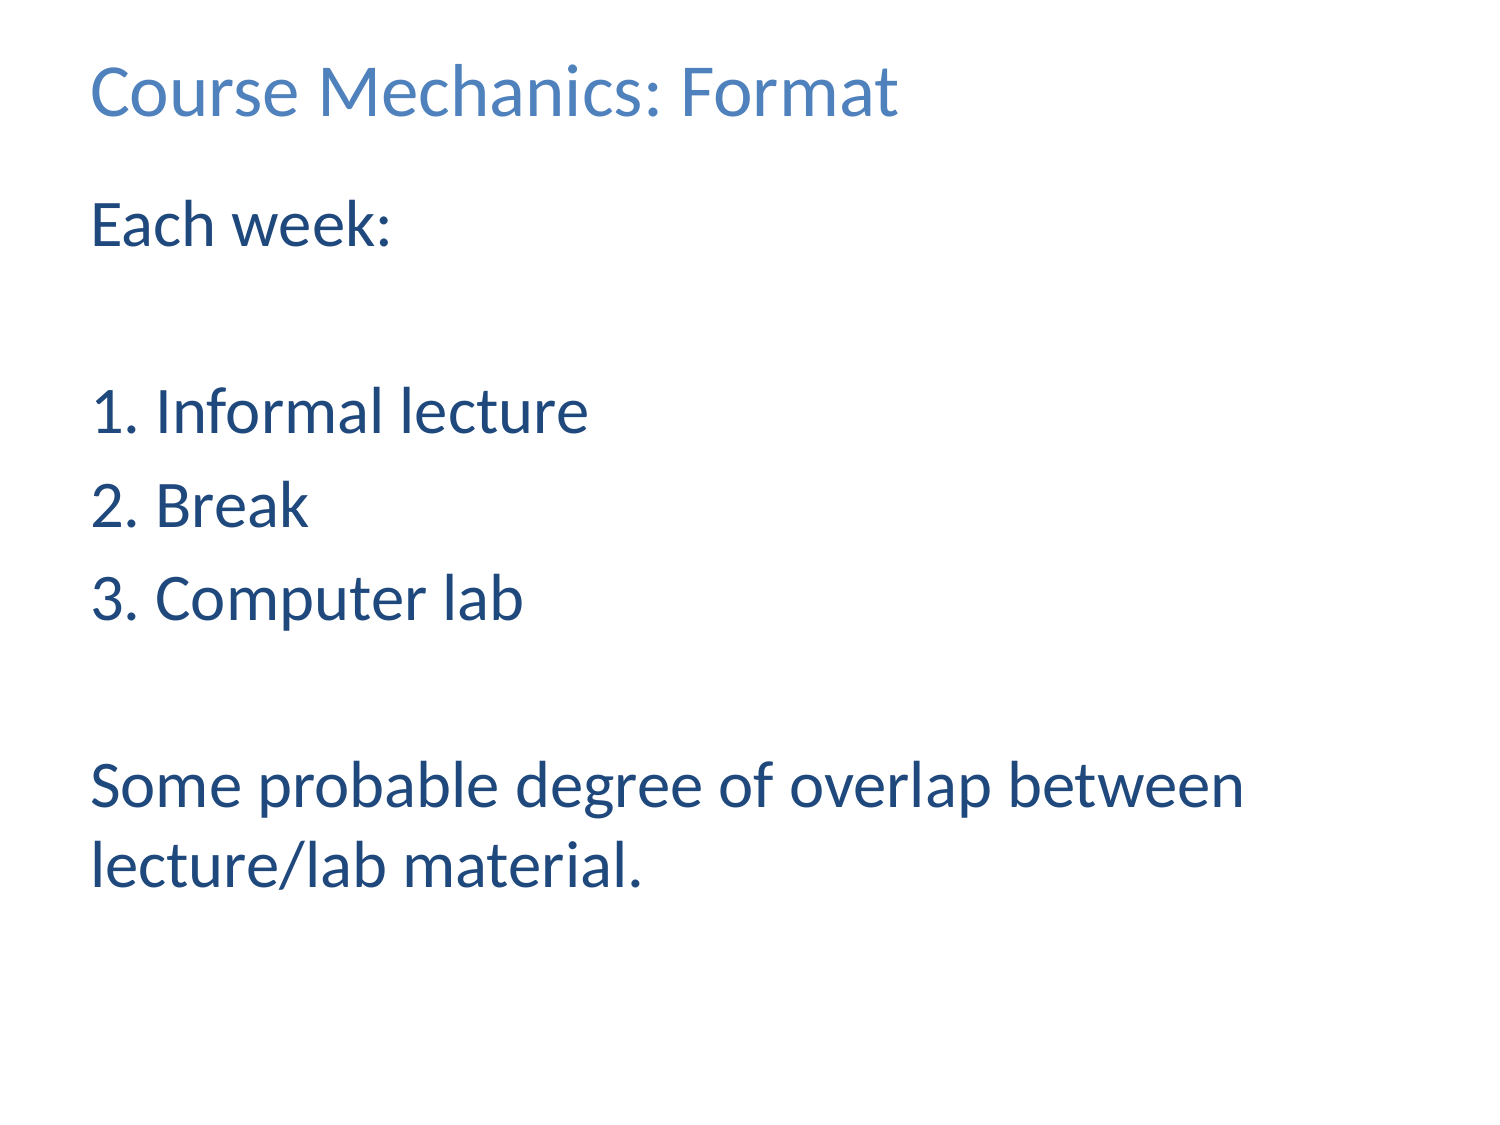

# Course Mechanics: Format
Each week:

1. Informal lecture
2. Break
3. Computer lab

Some probable degree of overlap between lecture/lab material.